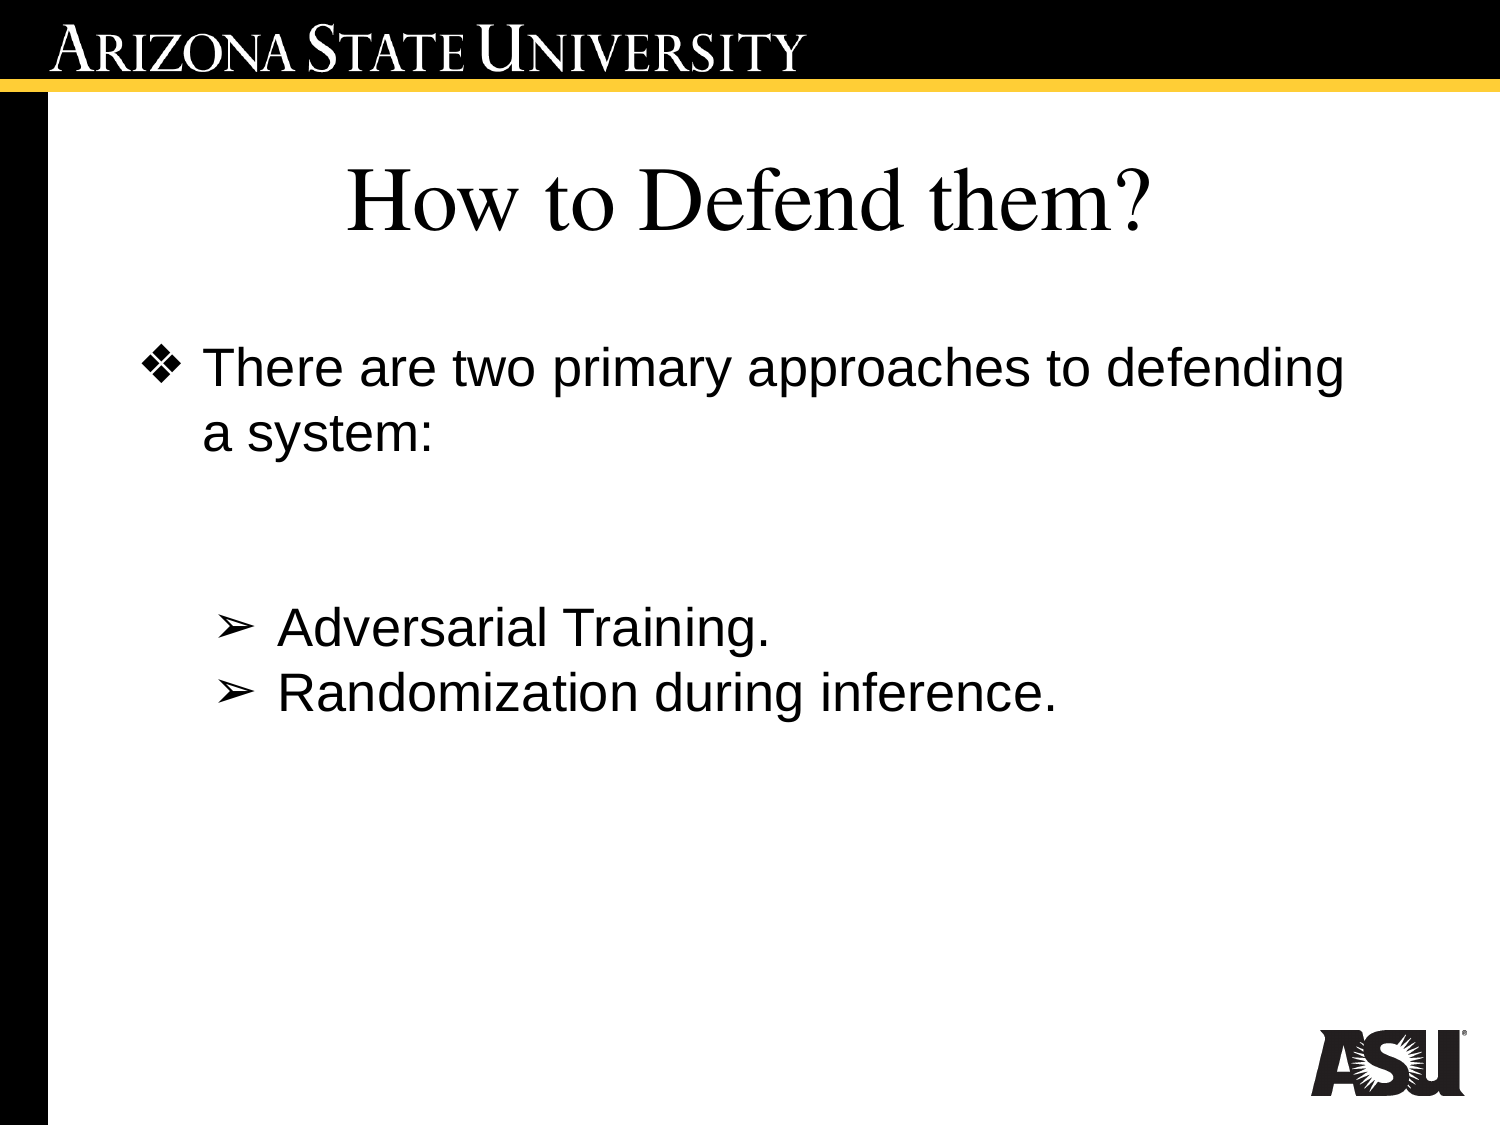

# How to Defend them?
There are two primary approaches to defending a system:

Adversarial Training.
Randomization during inference.